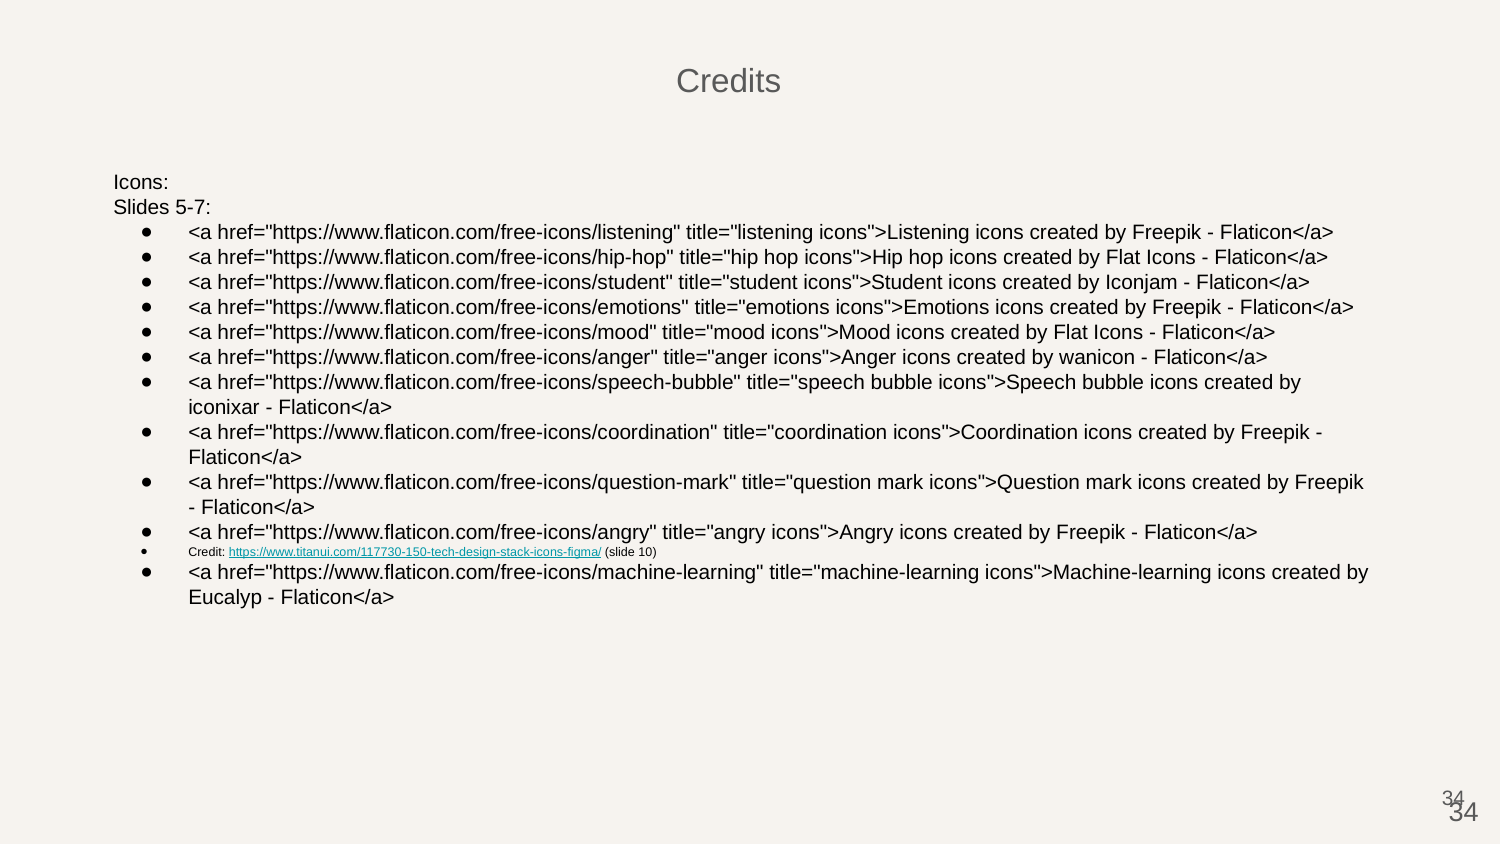

Credits
Icons:
Slides 5-7:
<a href="https://www.flaticon.com/free-icons/listening" title="listening icons">Listening icons created by Freepik - Flaticon</a>
<a href="https://www.flaticon.com/free-icons/hip-hop" title="hip hop icons">Hip hop icons created by Flat Icons - Flaticon</a>
<a href="https://www.flaticon.com/free-icons/student" title="student icons">Student icons created by Iconjam - Flaticon</a>
<a href="https://www.flaticon.com/free-icons/emotions" title="emotions icons">Emotions icons created by Freepik - Flaticon</a>
<a href="https://www.flaticon.com/free-icons/mood" title="mood icons">Mood icons created by Flat Icons - Flaticon</a>
<a href="https://www.flaticon.com/free-icons/anger" title="anger icons">Anger icons created by wanicon - Flaticon</a>
<a href="https://www.flaticon.com/free-icons/speech-bubble" title="speech bubble icons">Speech bubble icons created by iconixar - Flaticon</a>
<a href="https://www.flaticon.com/free-icons/coordination" title="coordination icons">Coordination icons created by Freepik - Flaticon</a>
<a href="https://www.flaticon.com/free-icons/question-mark" title="question mark icons">Question mark icons created by Freepik - Flaticon</a>
<a href="https://www.flaticon.com/free-icons/angry" title="angry icons">Angry icons created by Freepik - Flaticon</a>
Credit: https://www.titanui.com/117730-150-tech-design-stack-icons-figma/ (slide 10)
<a href="https://www.flaticon.com/free-icons/machine-learning" title="machine-learning icons">Machine-learning icons created by Eucalyp - Flaticon</a>
34
34